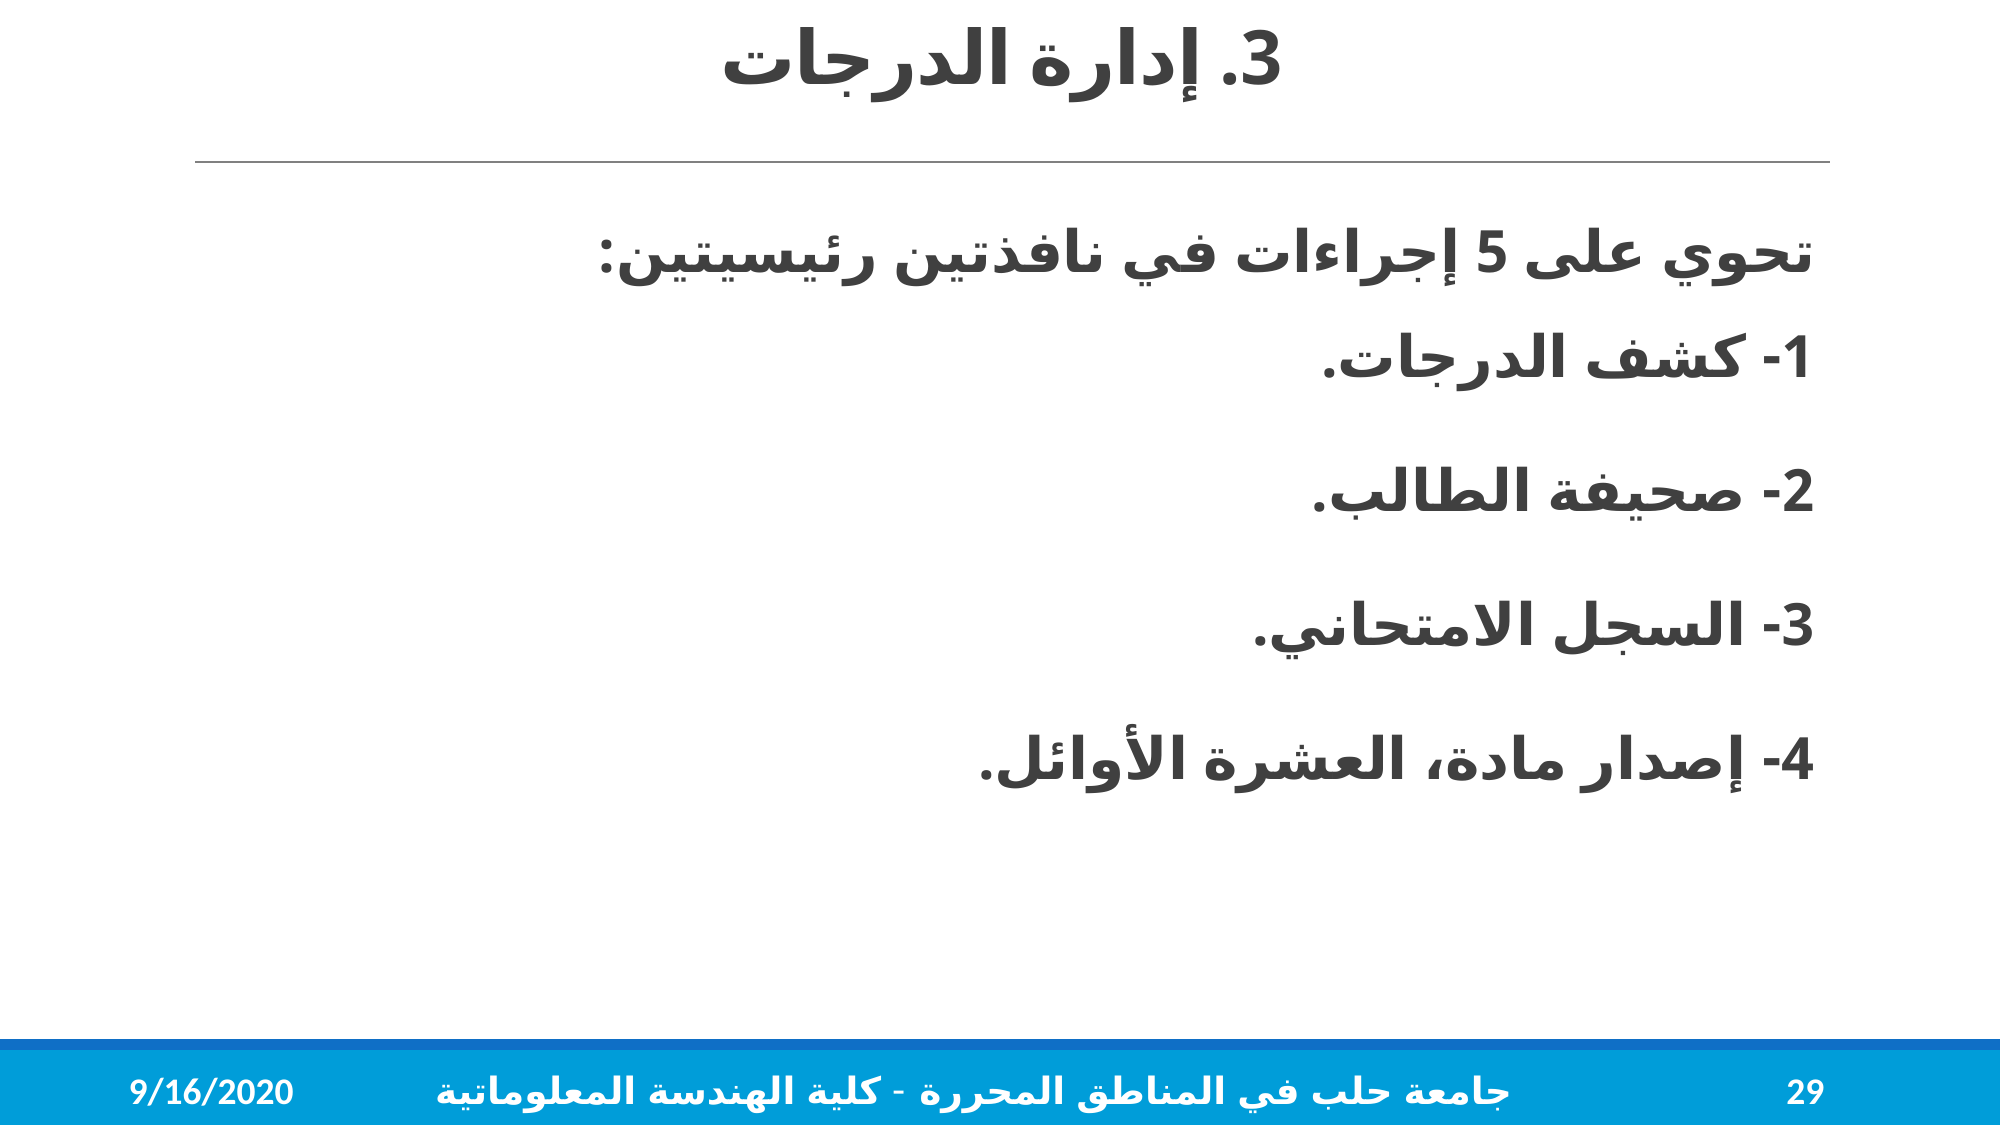

# 3. إدارة الدرجات
تحوي على 5 إجراءات في نافذتين رئيسيتين:
1- كشف الدرجات.
2- صحيفة الطالب.
3- السجل الامتحاني.
4- إصدار مادة، العشرة الأوائل.

جامعة حلب في المناطق المحررة - كلية الهندسة المعلوماتية
9/16/2020
29